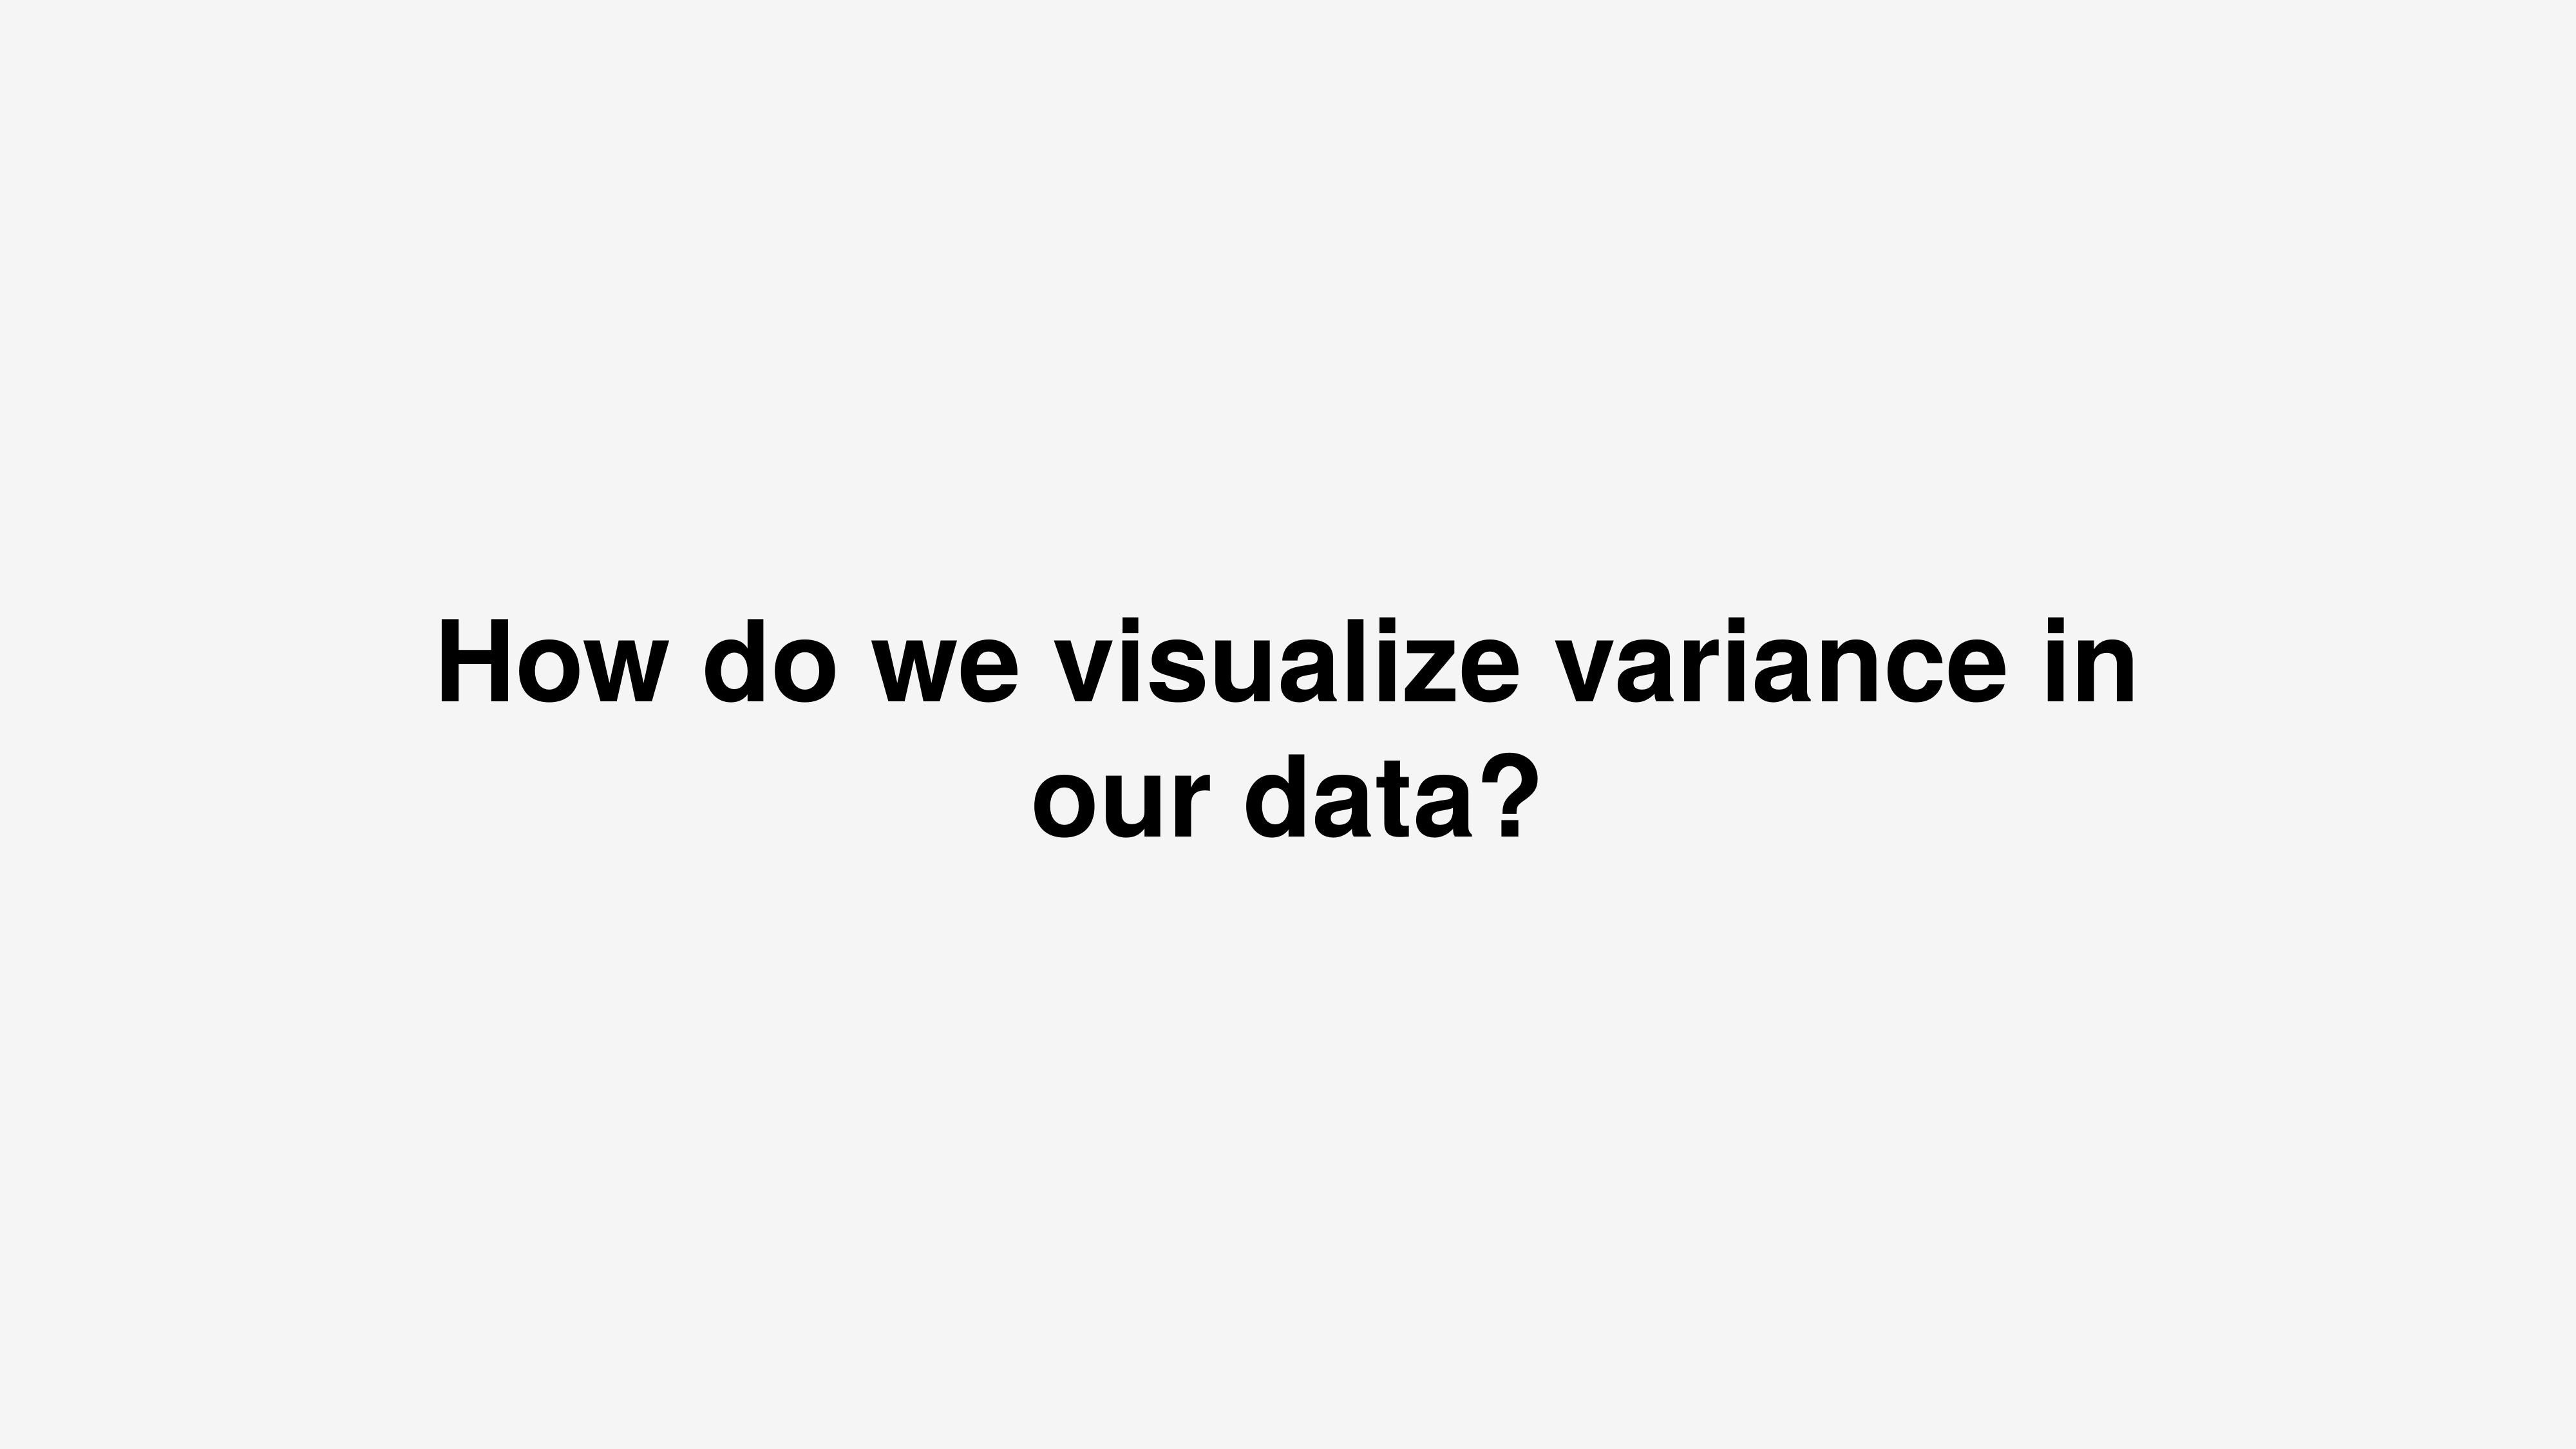

How do we visualize variance in our data?